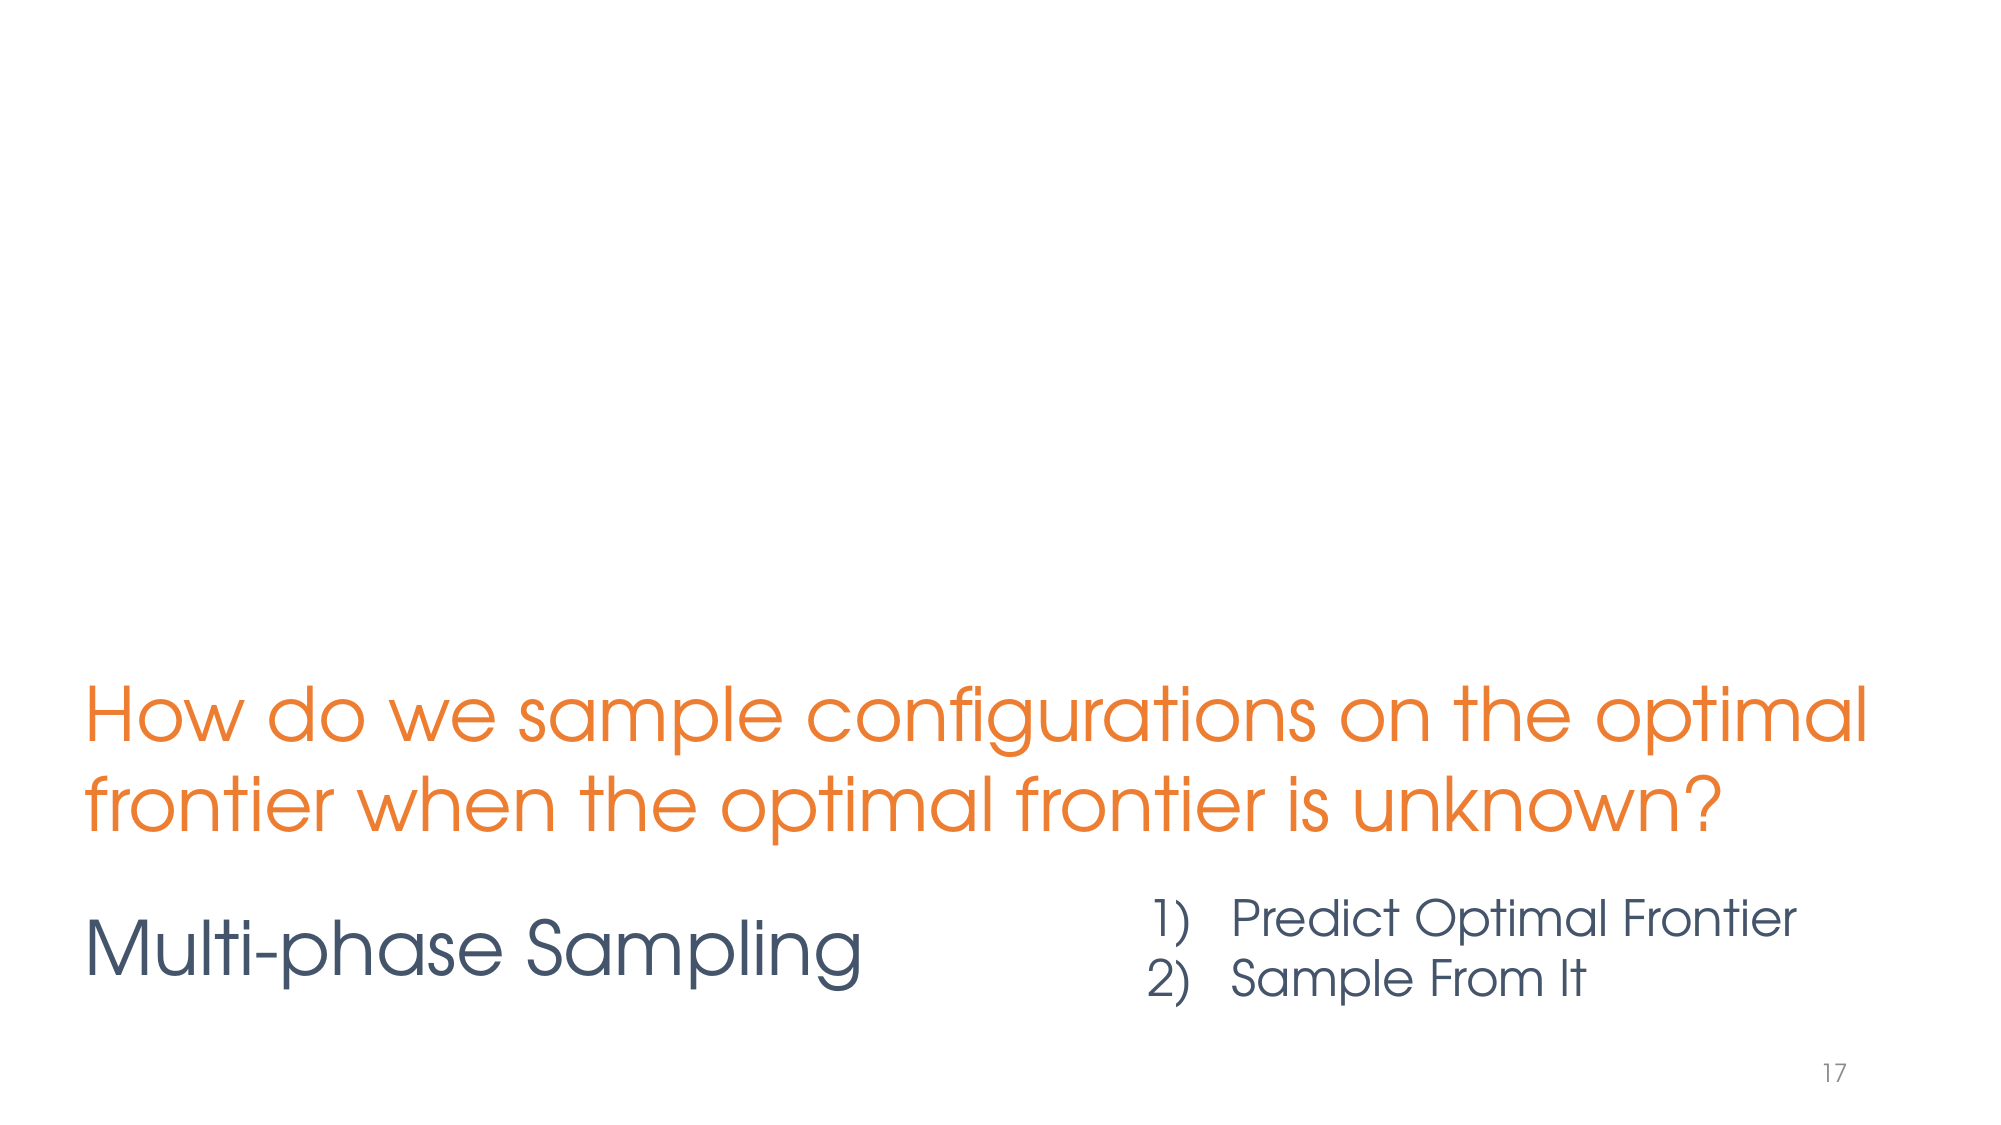

How do we sample configurations on the optimal frontier when the optimal frontier is unknown?
Predict Optimal Frontier
Sample From It
Multi-phase Sampling
17